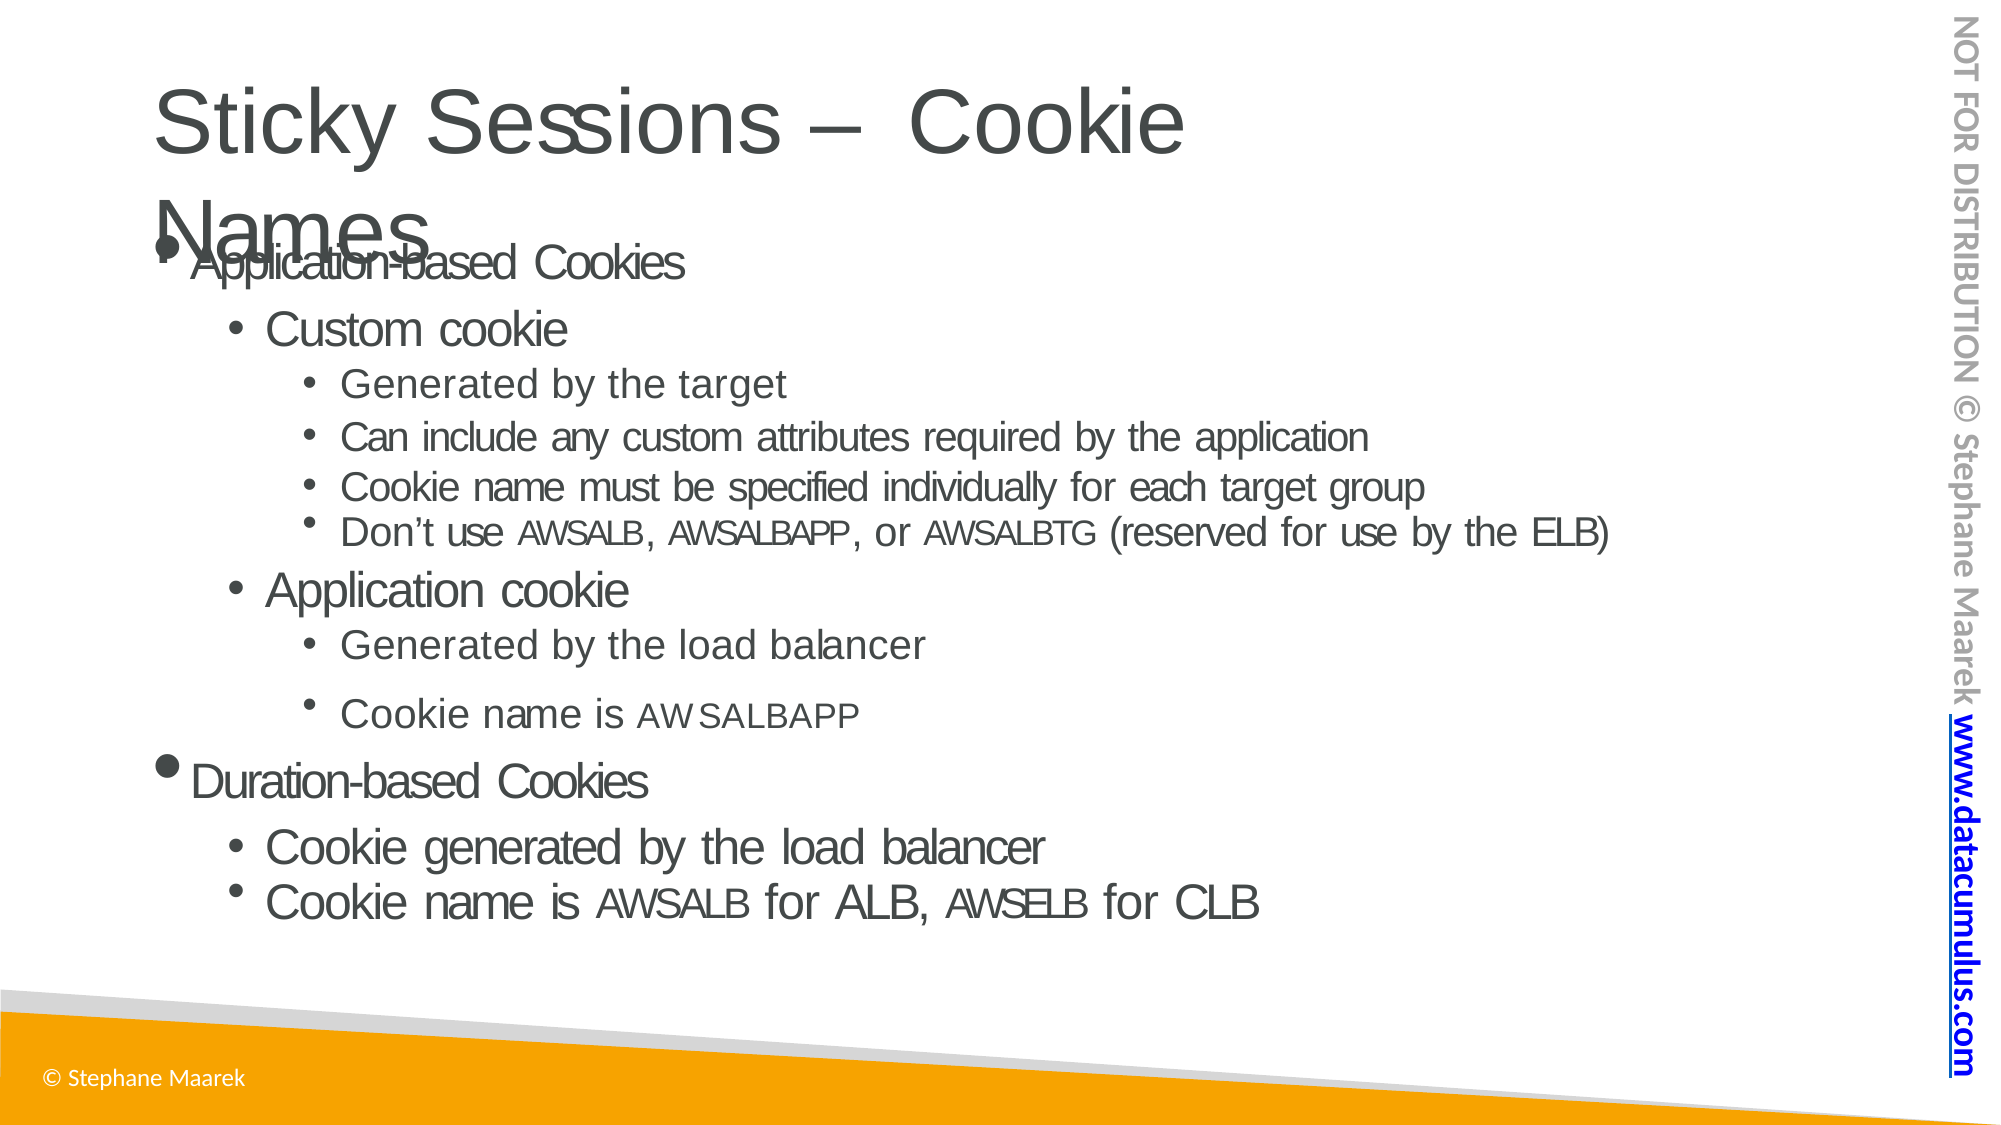

NOT FOR DISTRIBUTION © Stephane Maarek www.datacumulus.com
# Sticky Sessions – Cookie Names
Application-based Cookies
Custom cookie
Generated by the target
Can include any custom attributes required by the application
Cookie name must be specified individually for each target group
Don’t use AWSALB, AWSALBAPP, or AWSALBTG (reserved for use by the ELB)
Application cookie
Generated by the load balancer
Cookie name is AWSALBAPP
Duration-based Cookies
Cookie generated by the load balancer
Cookie name is AWSALB for ALB, AWSELB for CLB
© Stephane Maarek